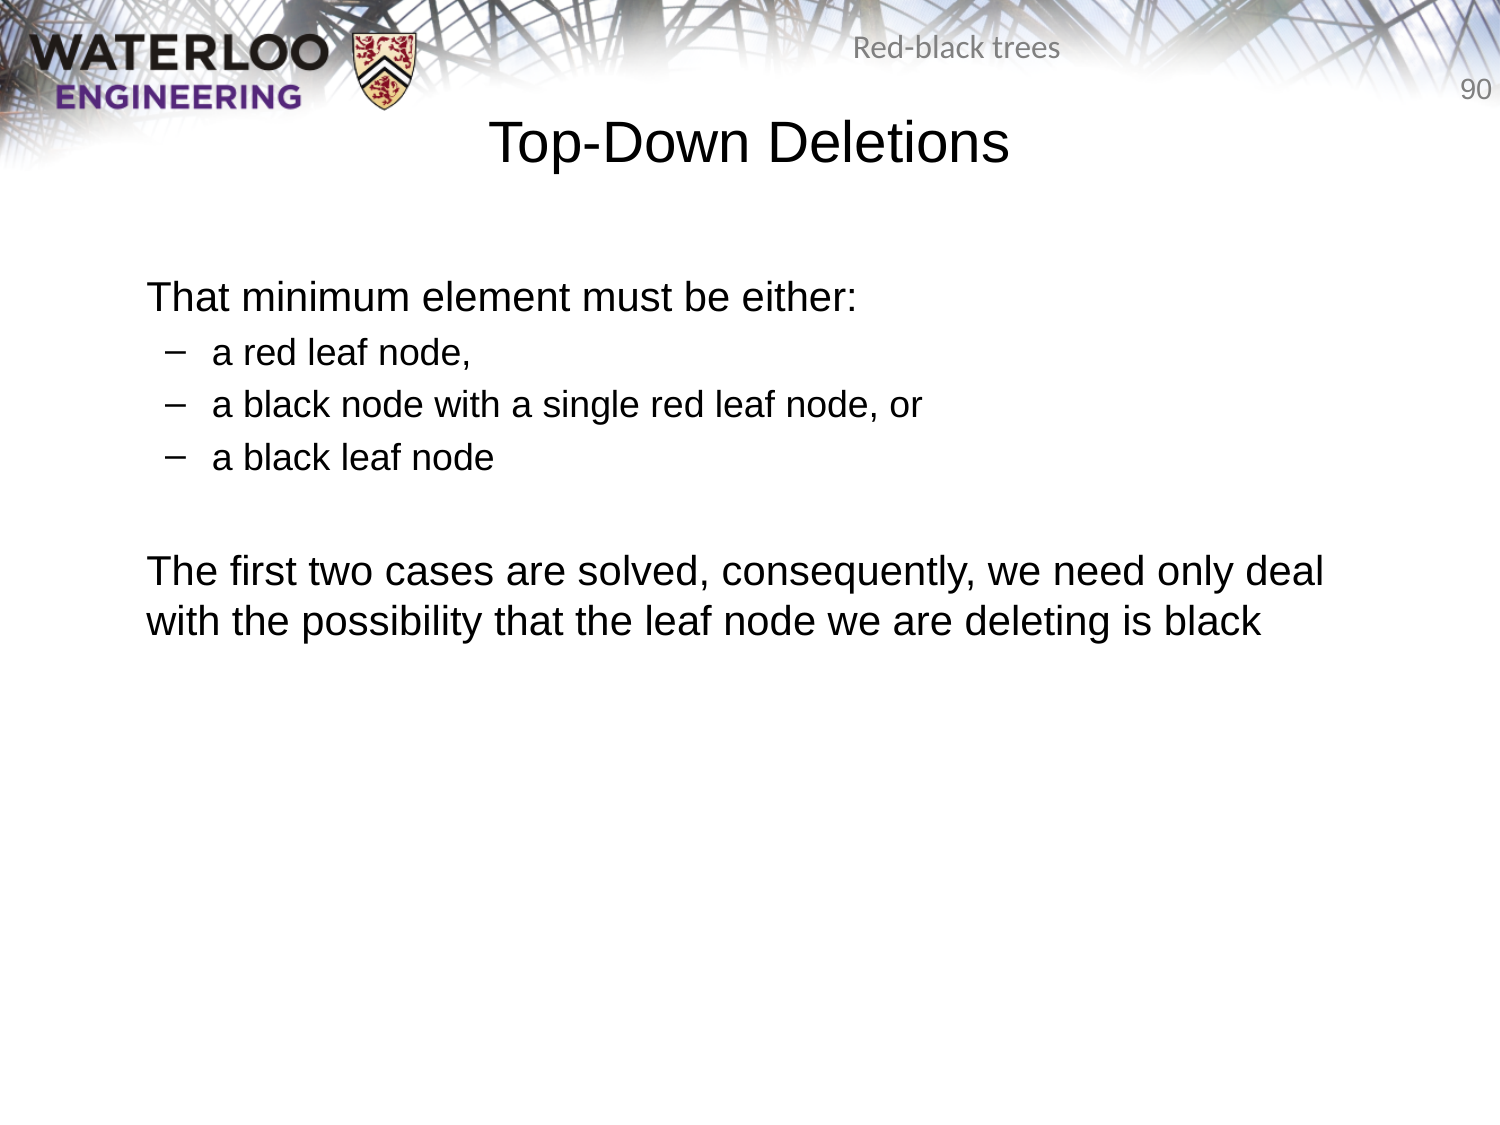

# Top-Down Deletions
	That minimum element must be either:
a red leaf node,
a black node with a single red leaf node, or
a black leaf node

	The first two cases are solved, consequently, we need only deal with the possibility that the leaf node we are deleting is black